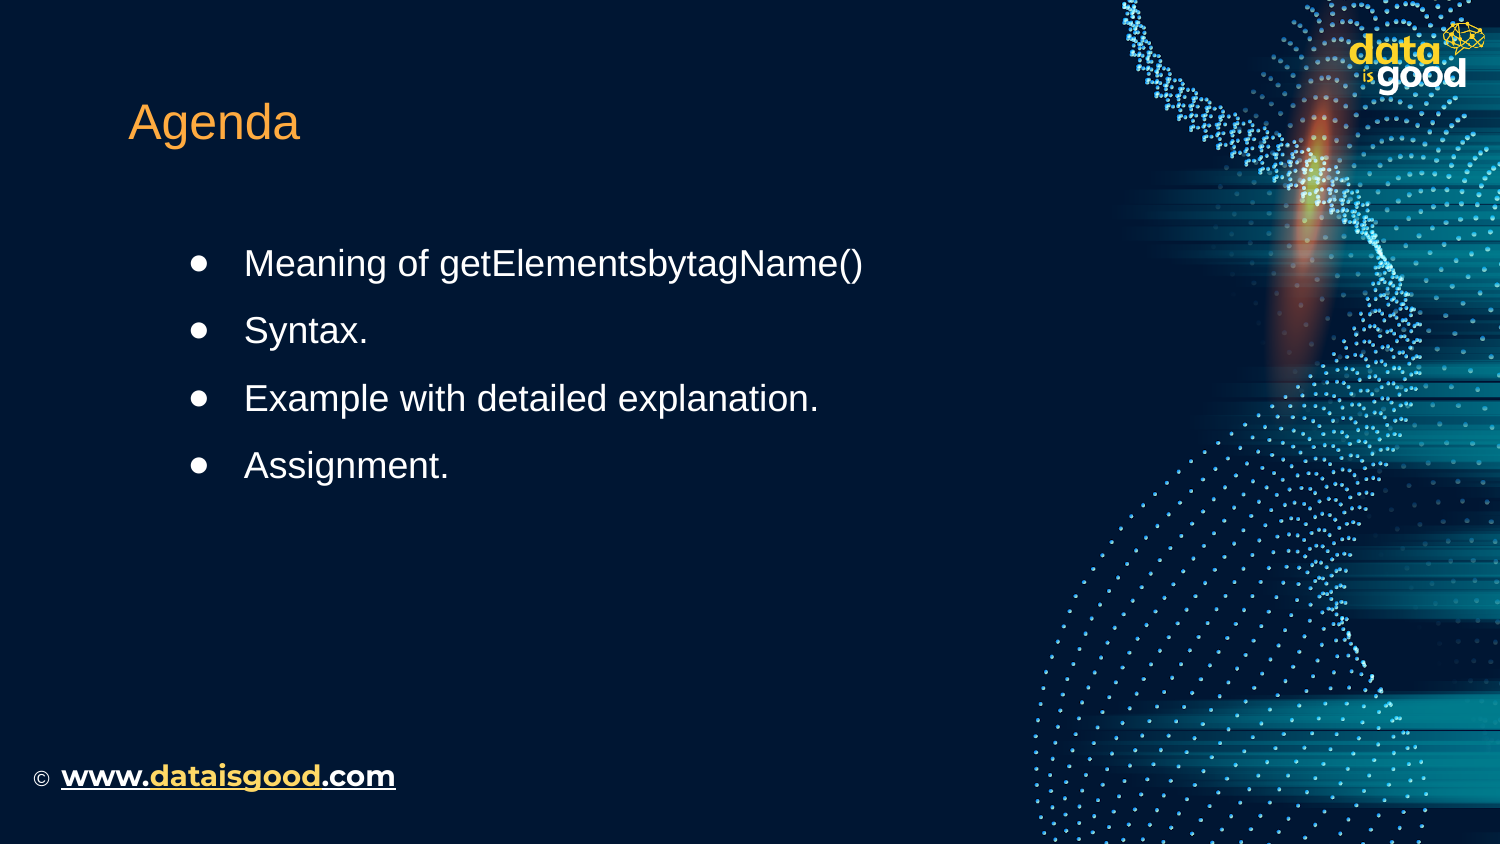

# Agenda
Meaning of getElementsbytagName()
Syntax.
Example with detailed explanation.
Assignment.